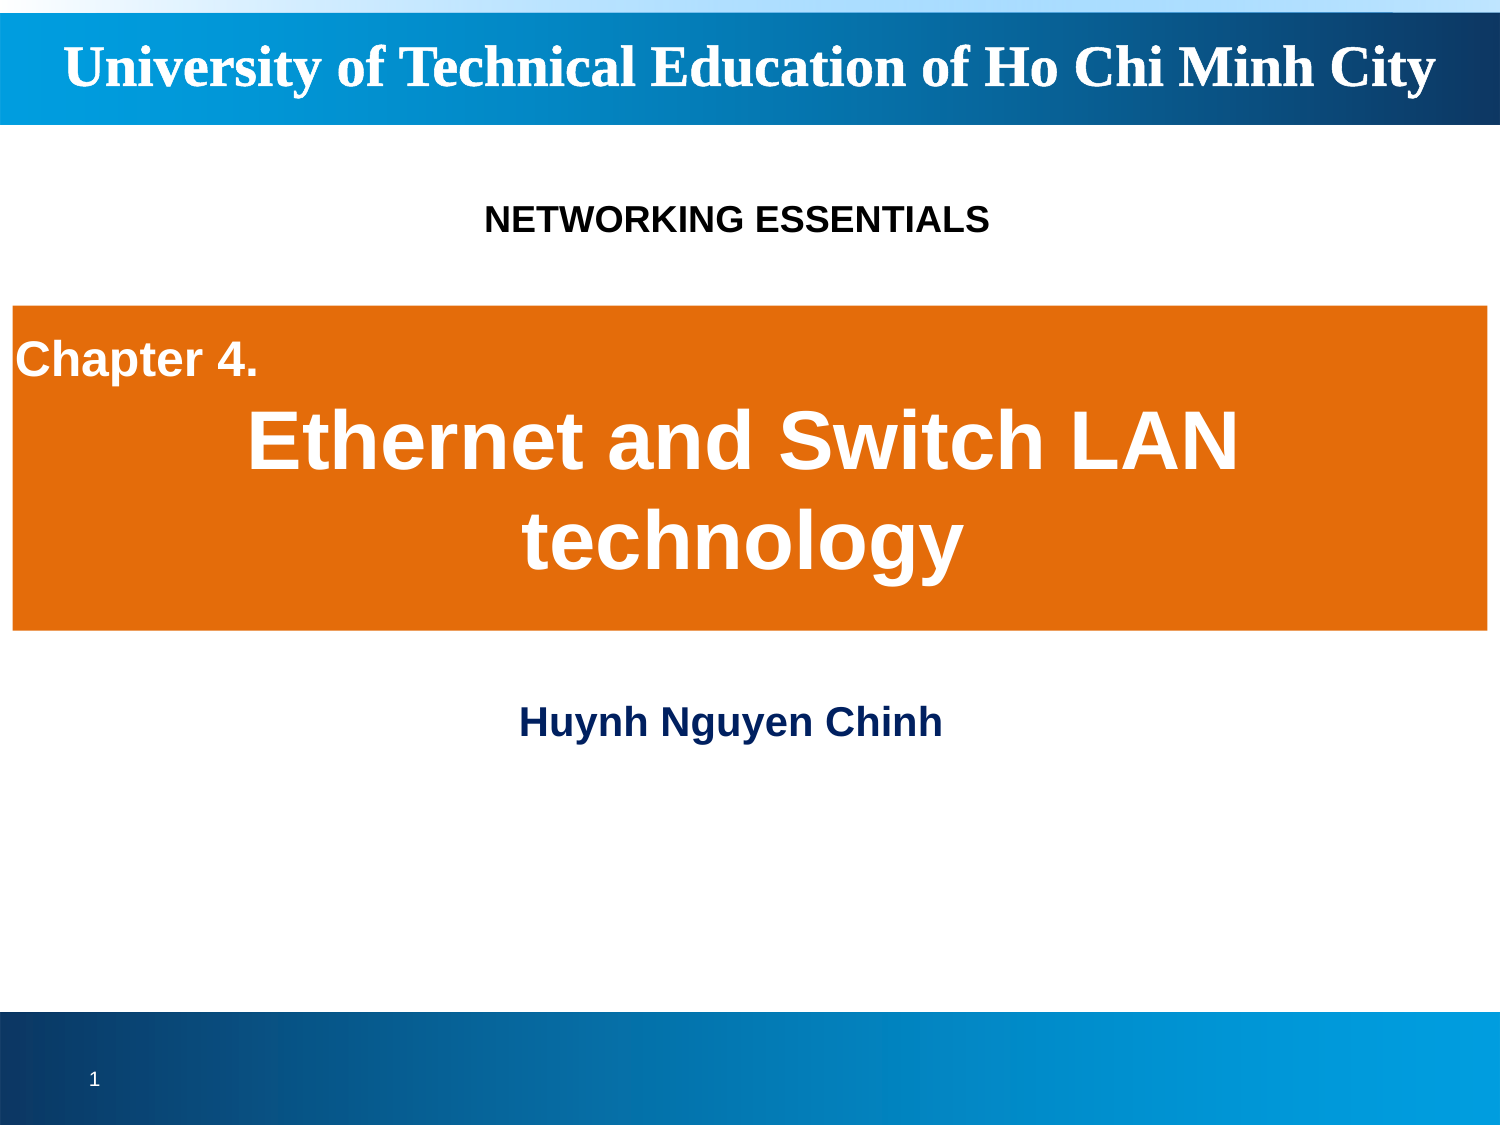

University of Technical Education of Ho Chi Minh City

NETWORKING ESSENTIALS
Chapter 4.
Ethernet and Switch LAN technology

Huynh Nguyen Chinh